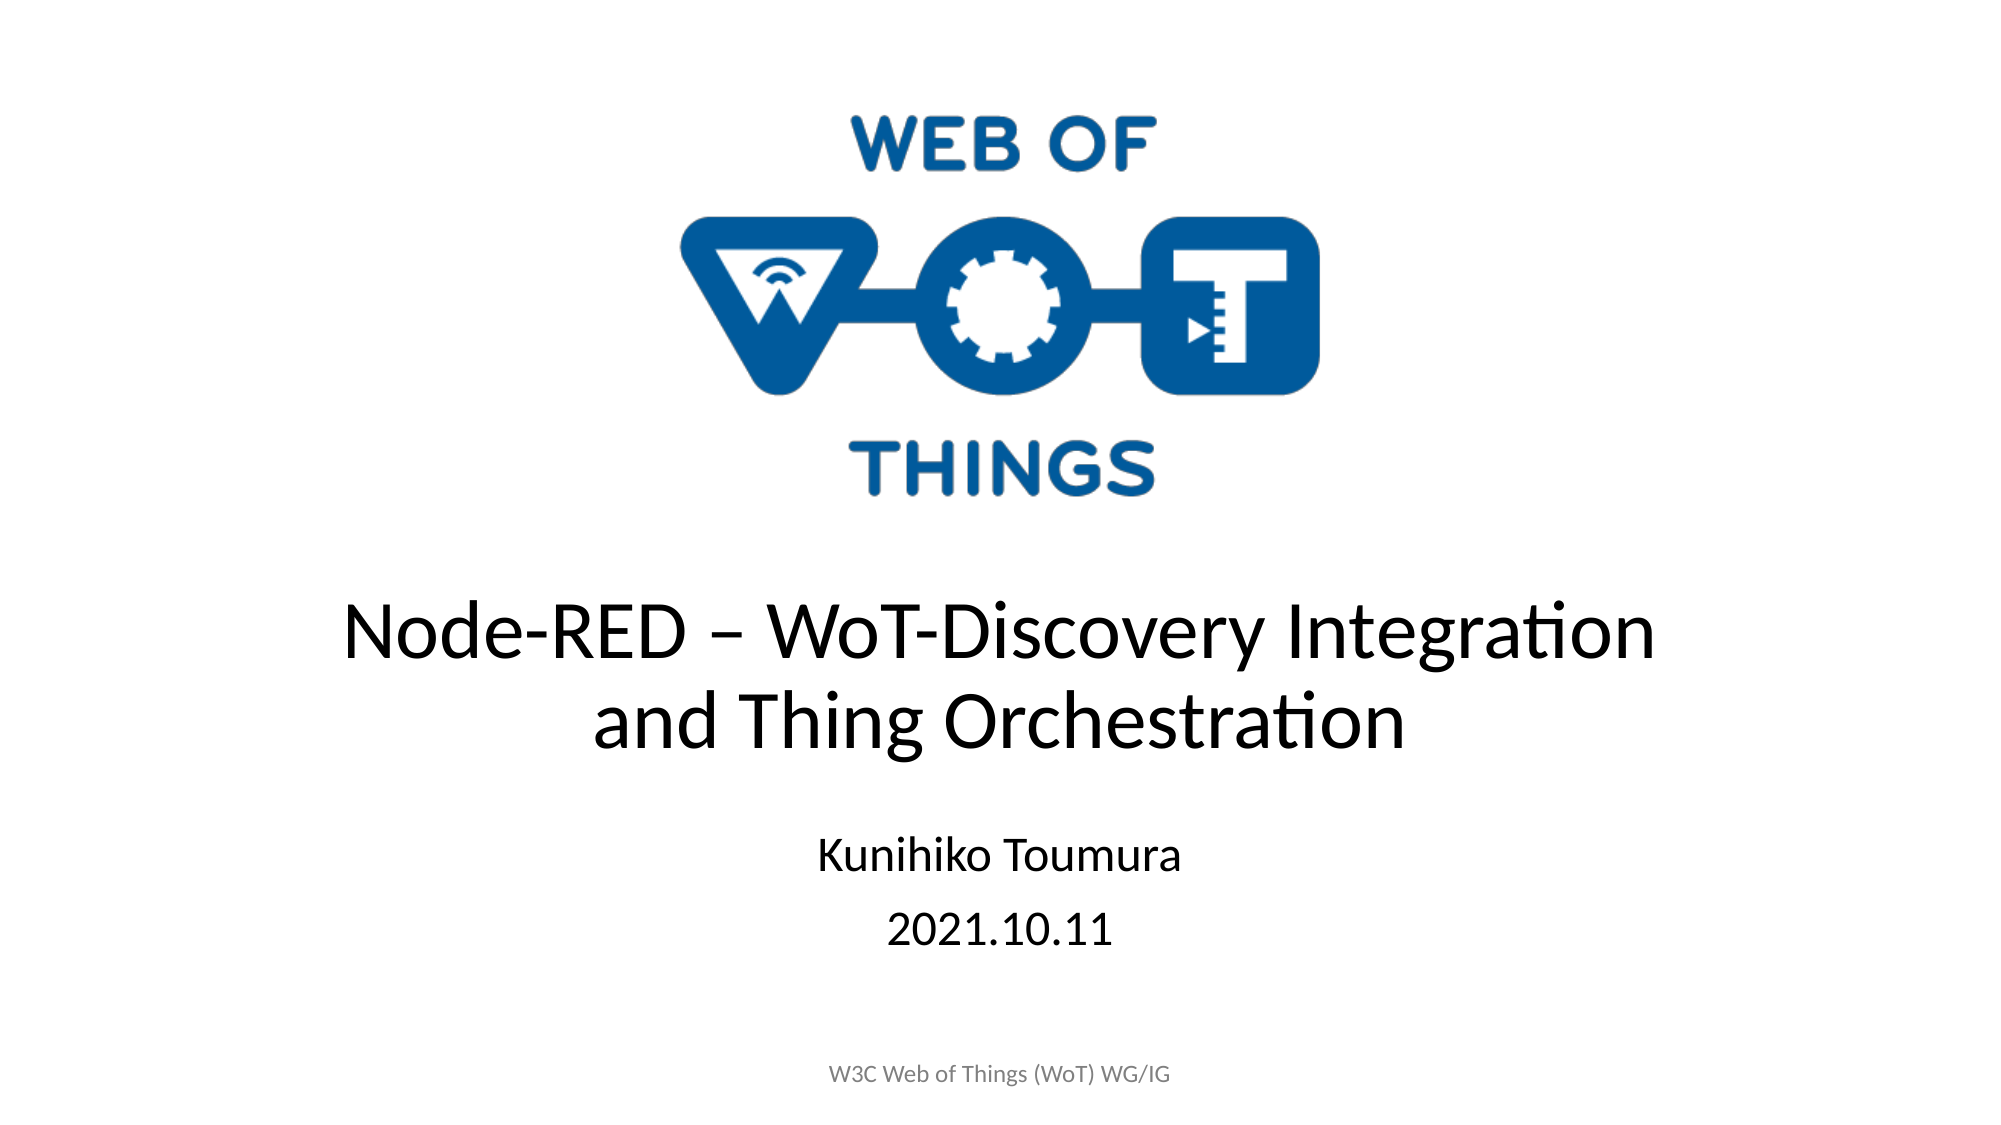

# Node-RED – WoT-Discovery Integration and Thing Orchestration
Kunihiko Toumura
2021.10.11
W3C Web of Things (WoT) WG/IG